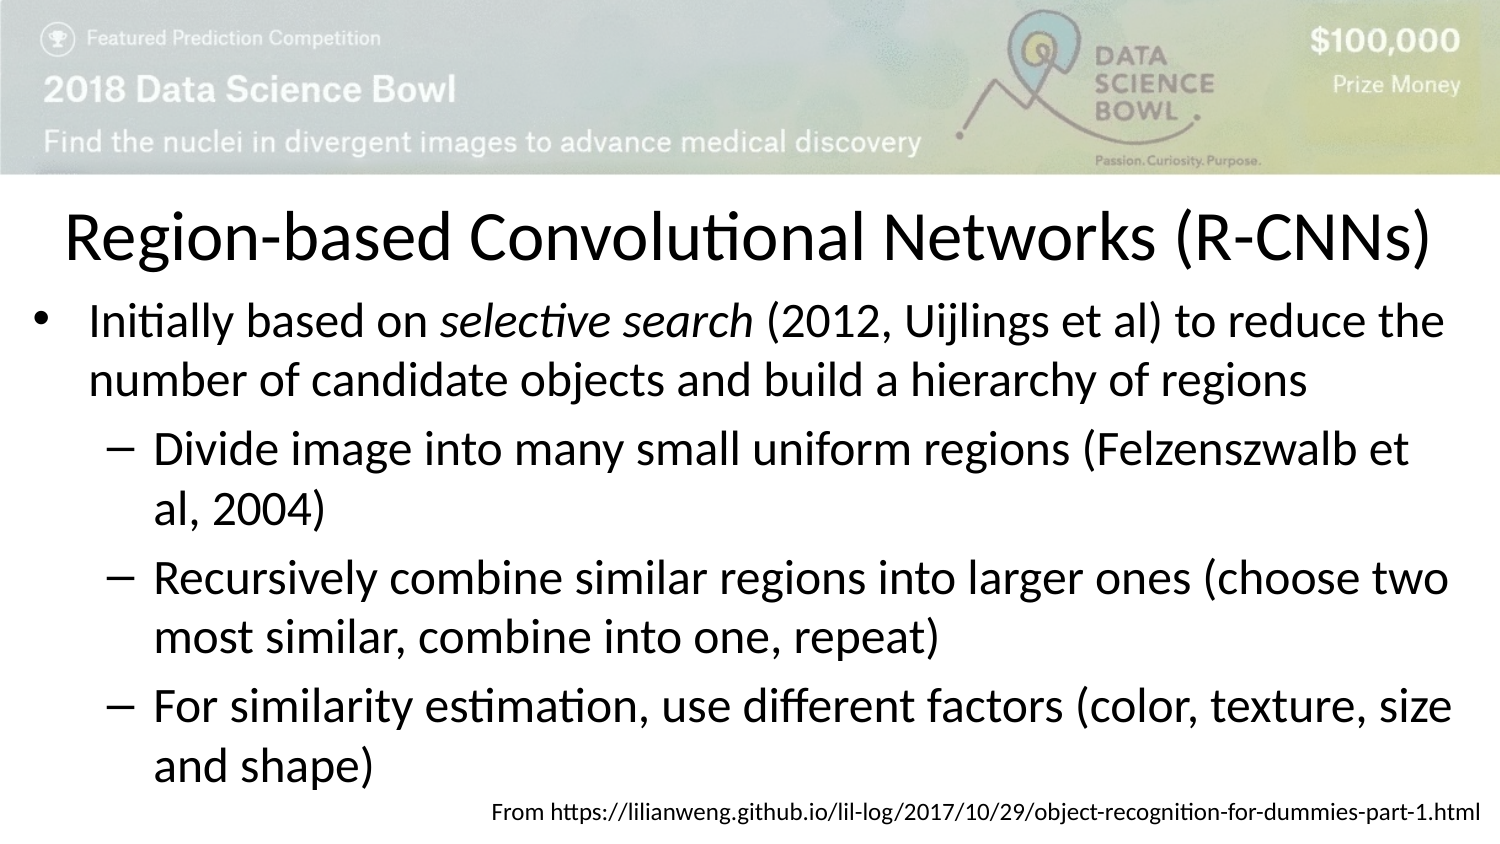

# Region-based Convolutional Networks (R-CNNs)
Initially based on selective search (2012, Uijlings et al) to reduce the number of candidate objects and build a hierarchy of regions
Divide image into many small uniform regions (Felzenszwalb et al, 2004)
Recursively combine similar regions into larger ones (choose two most similar, combine into one, repeat)
For similarity estimation, use different factors (color, texture, size and shape)
From https://lilianweng.github.io/lil-log/2017/10/29/object-recognition-for-dummies-part-1.html